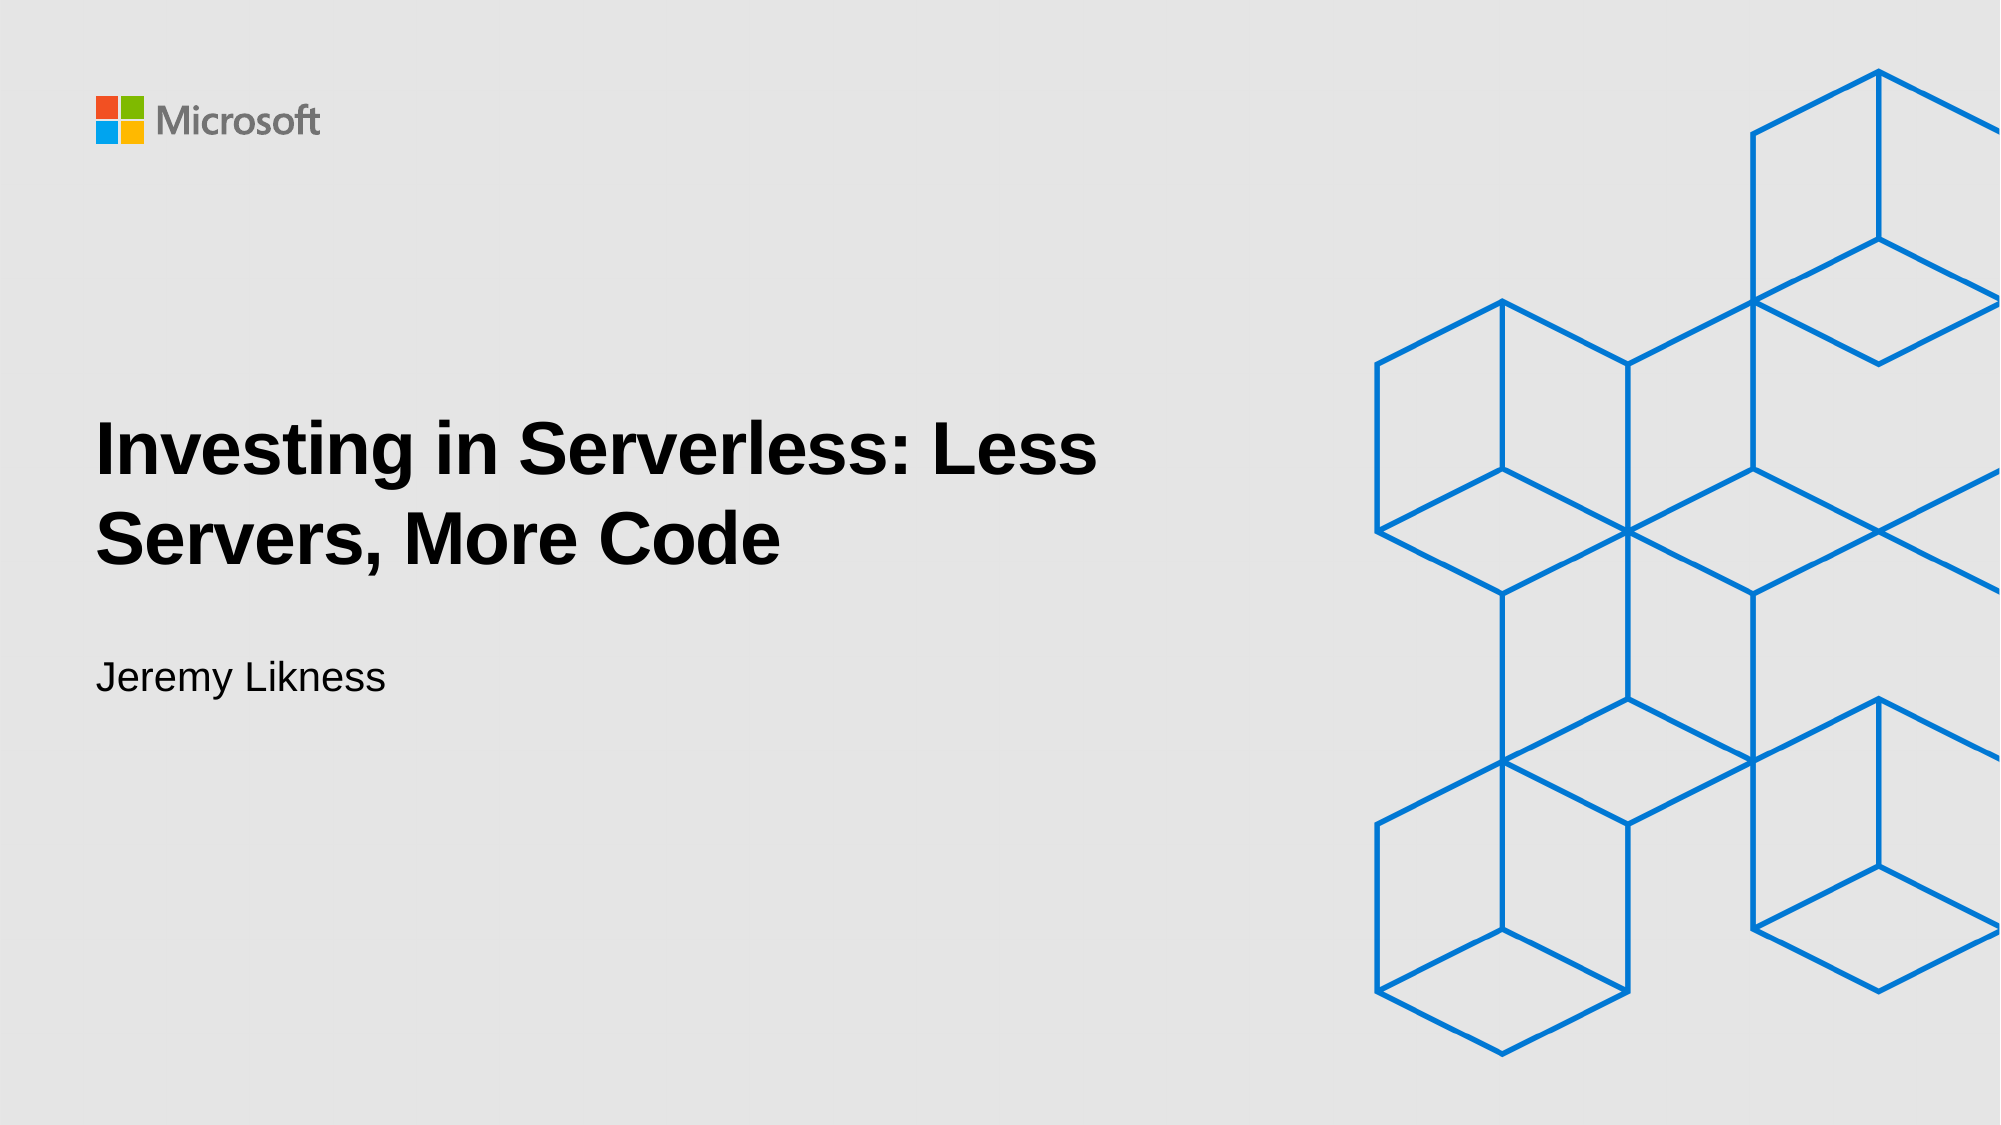

# Investing in Serverless: Less Servers, More Code
Jeremy Likness